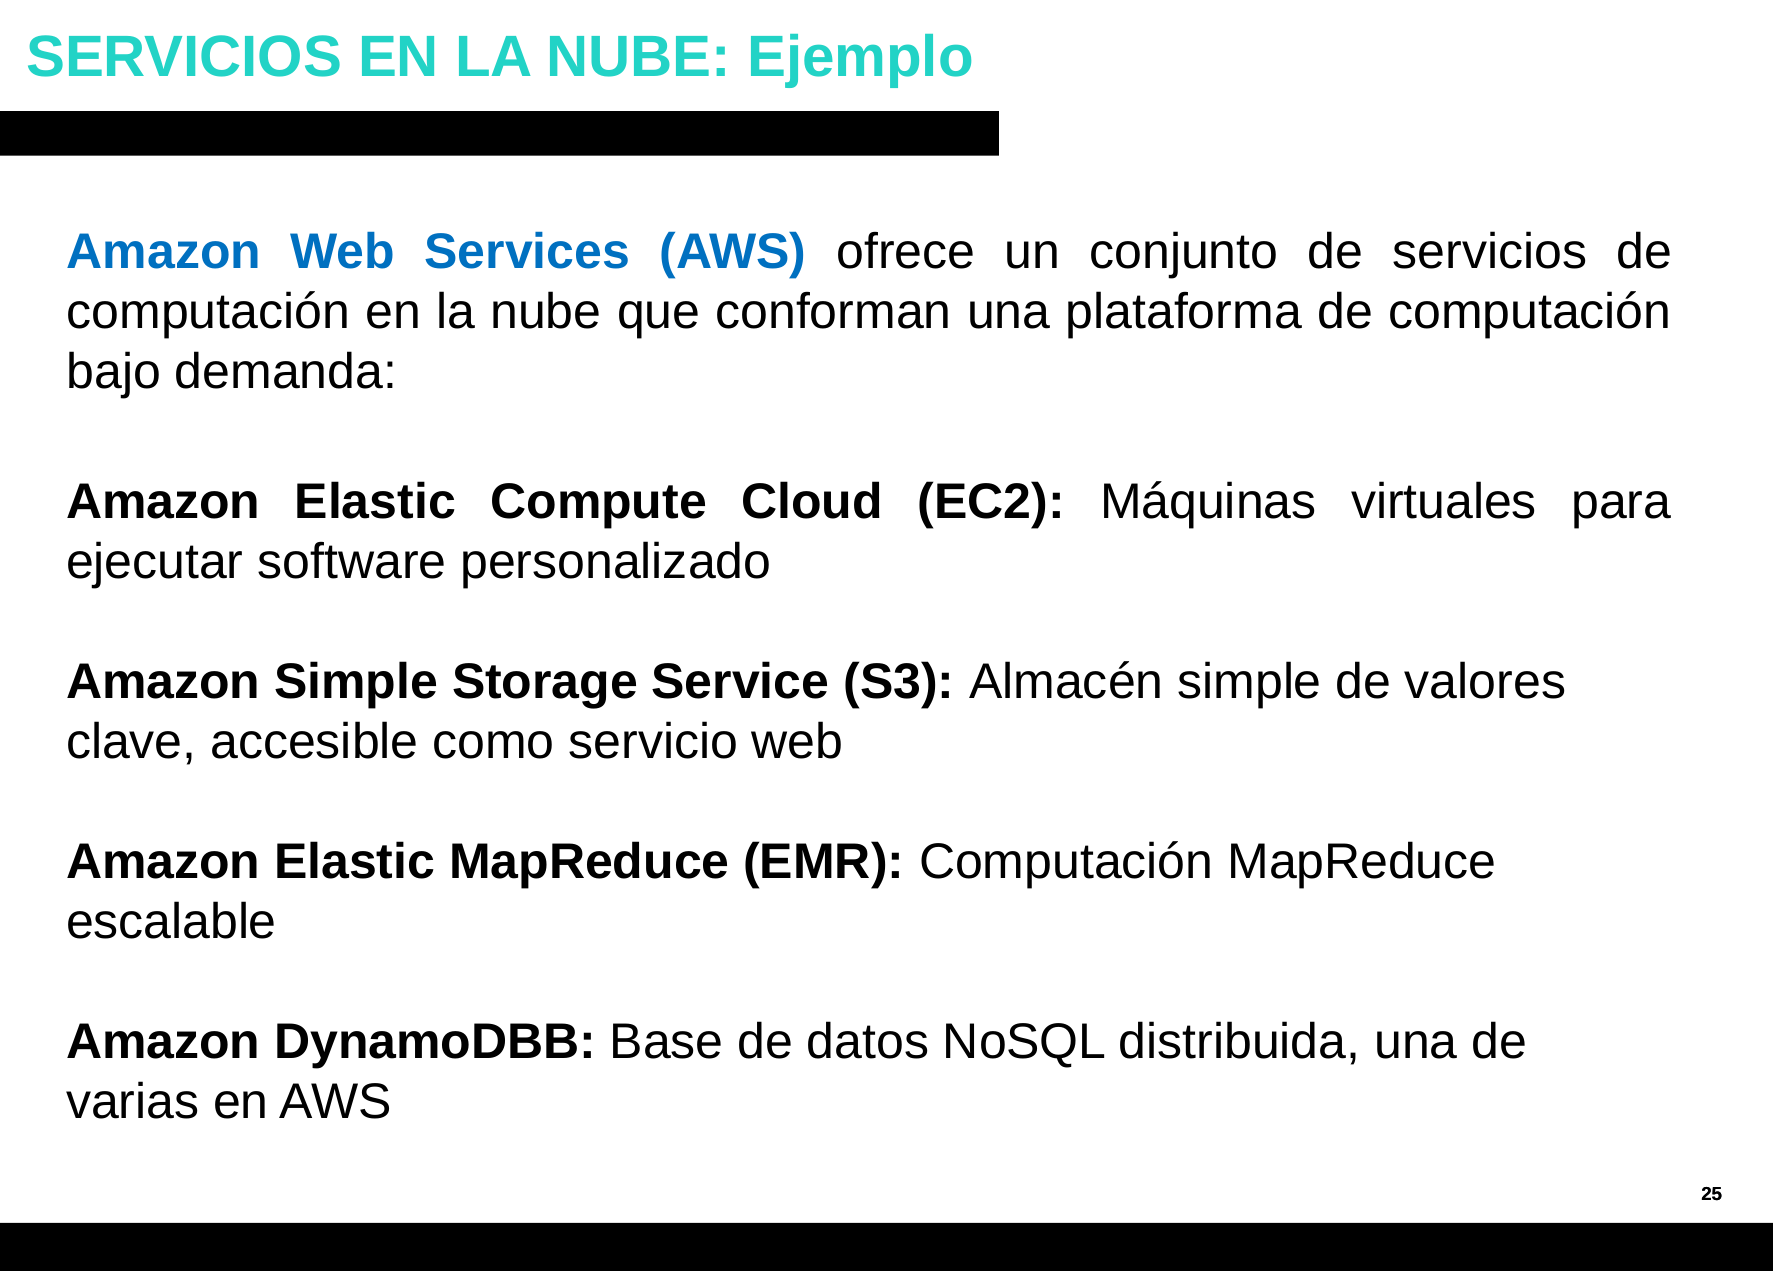

# SERVICIOS EN LA NUBE: Ejemplo

Amazon Web Services (AWS) ofrece un conjunto de servicios de computación en la nube que conforman una plataforma de computación bajo demanda:

Amazon Elastic Compute Cloud (EC2): Máquinas virtuales para ejecutar software personalizado

Amazon Simple Storage Service (S3): Almacén simple de valores clave, accesible como servicio web

Amazon Elastic MapReduce (EMR): Computación MapReduce escalable

Amazon DynamoDBB: Base de datos NoSQL distribuida, una de varias en AWS

25